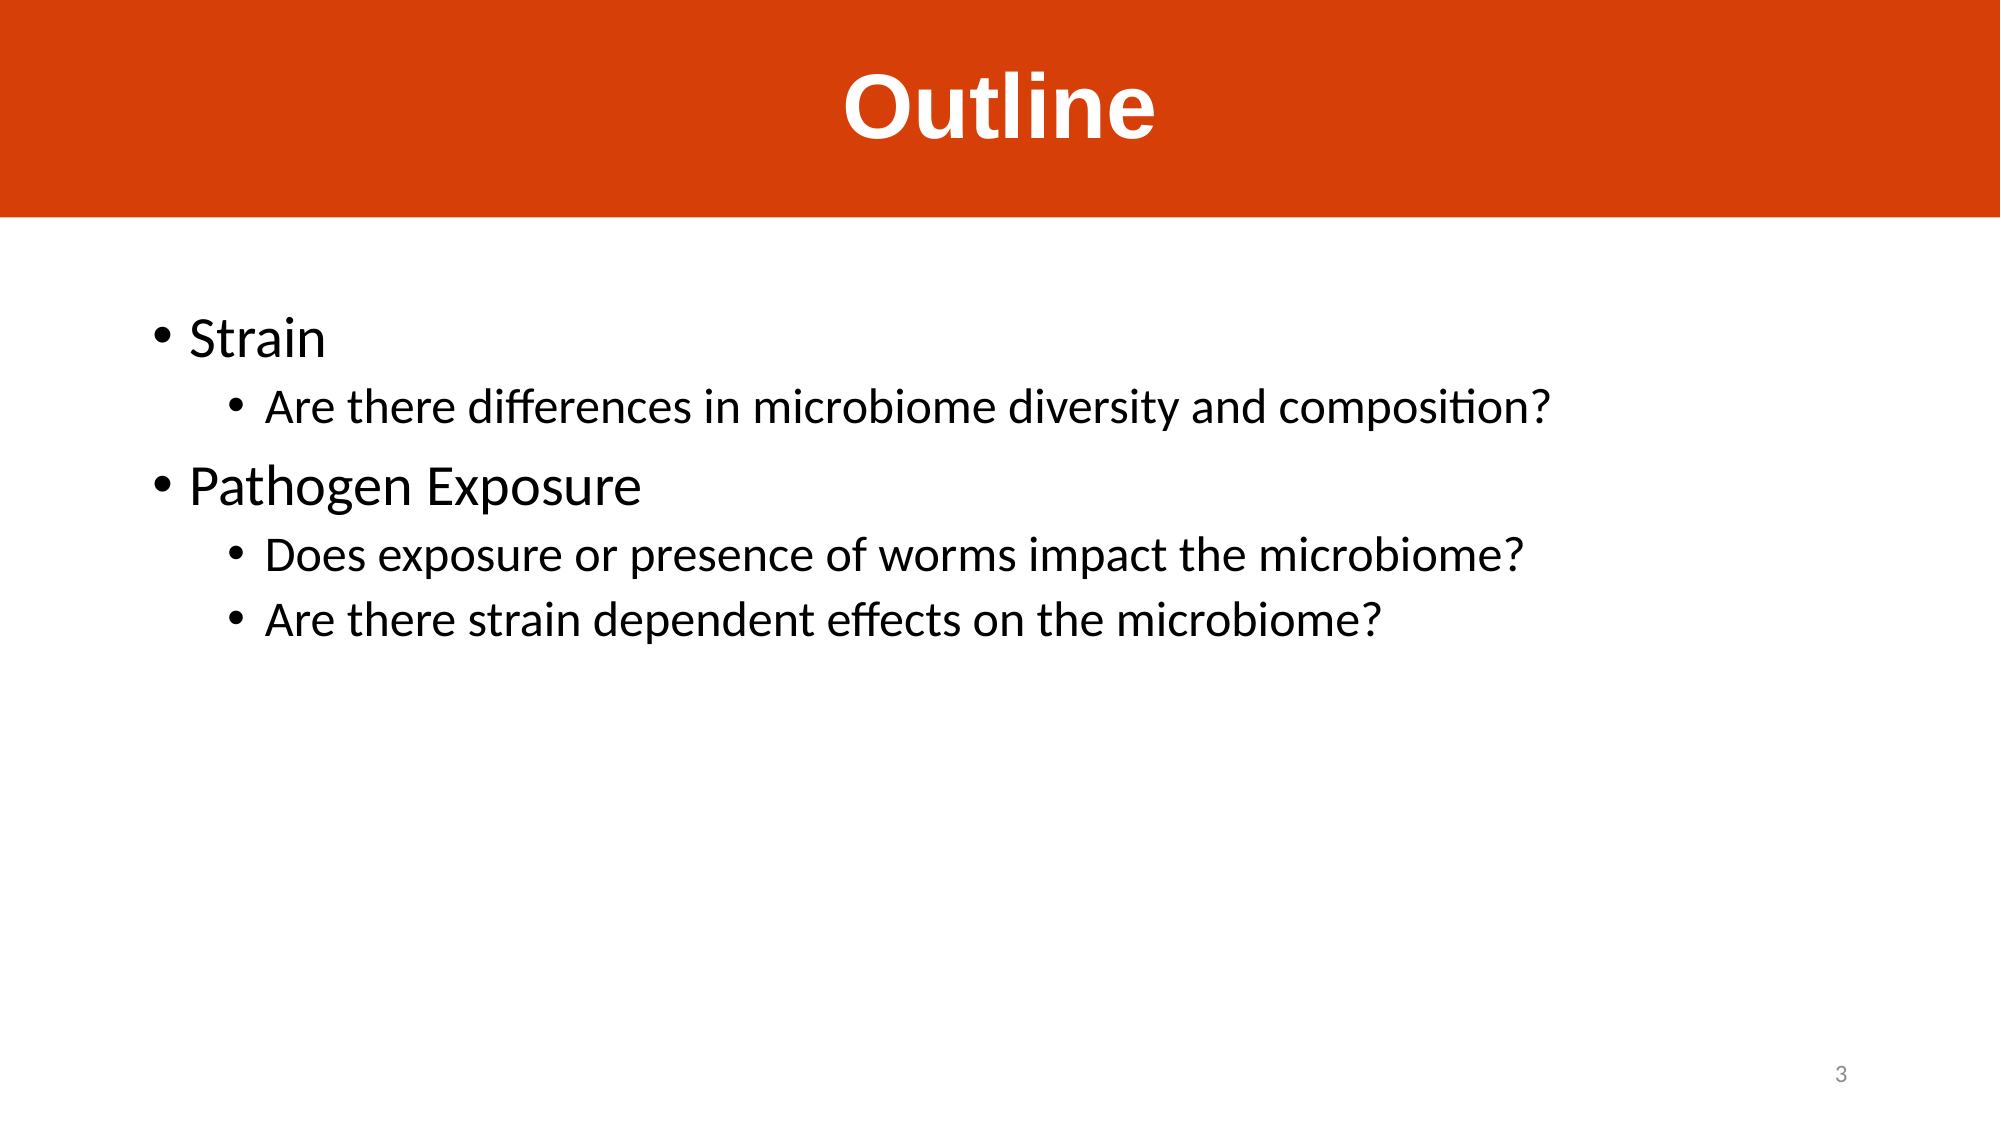

# Outline
Strain
Are there differences in microbiome diversity and composition?
Pathogen Exposure
Does exposure or presence of worms impact the microbiome?
Are there strain dependent effects on the microbiome?
3